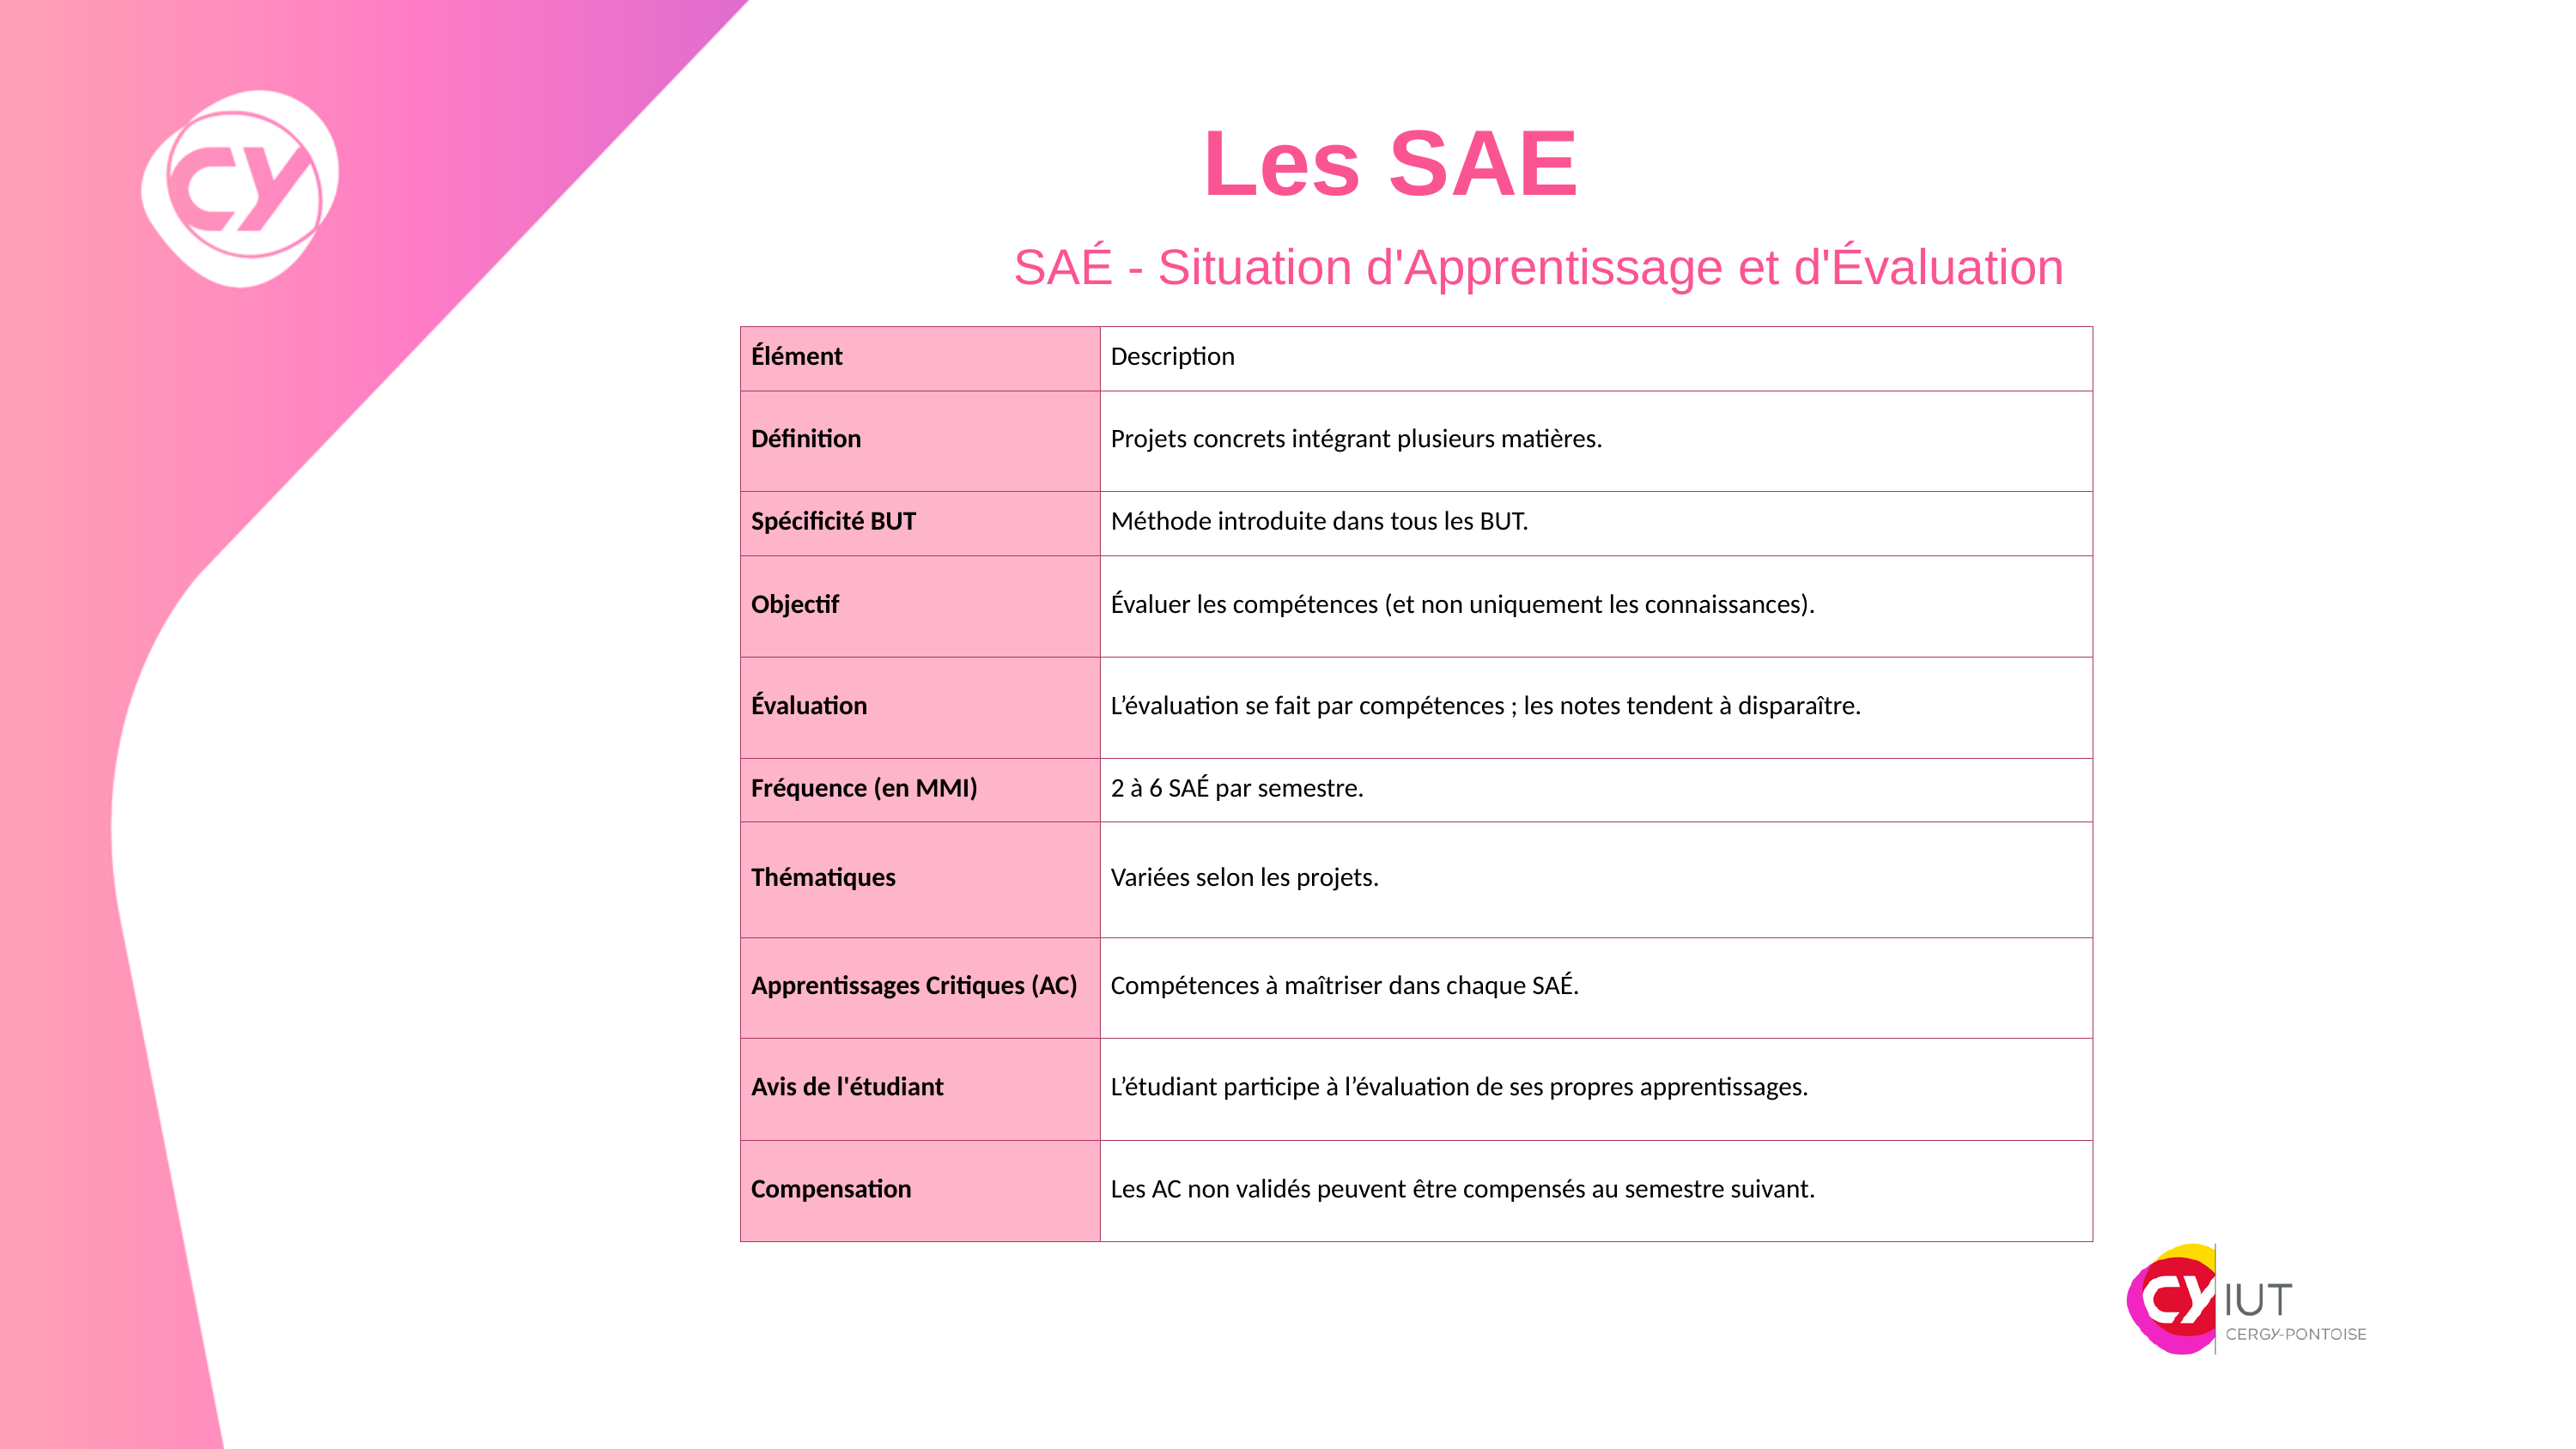

Les SAE

SAÉ - Situation d'Apprentissage et d'Évaluation
| Élément | Description |
| --- | --- |
| Définition | Projets concrets intégrant plusieurs matières. |
| Spécificité BUT | Méthode introduite dans tous les BUT. |
| Objectif | Évaluer les compétences (et non uniquement les connaissances). |
| Évaluation | L’évaluation se fait par compétences ; les notes tendent à disparaître. |
| Fréquence (en MMI) | 2 à 6 SAÉ par semestre. |
| Thématiques | Variées selon les projets. |
| Apprentissages Critiques (AC) | Compétences à maîtriser dans chaque SAÉ. |
| Avis de l'étudiant | L’étudiant participe à l’évaluation de ses propres apprentissages. |
| Compensation | Les AC non validés peuvent être compensés au semestre suivant. |